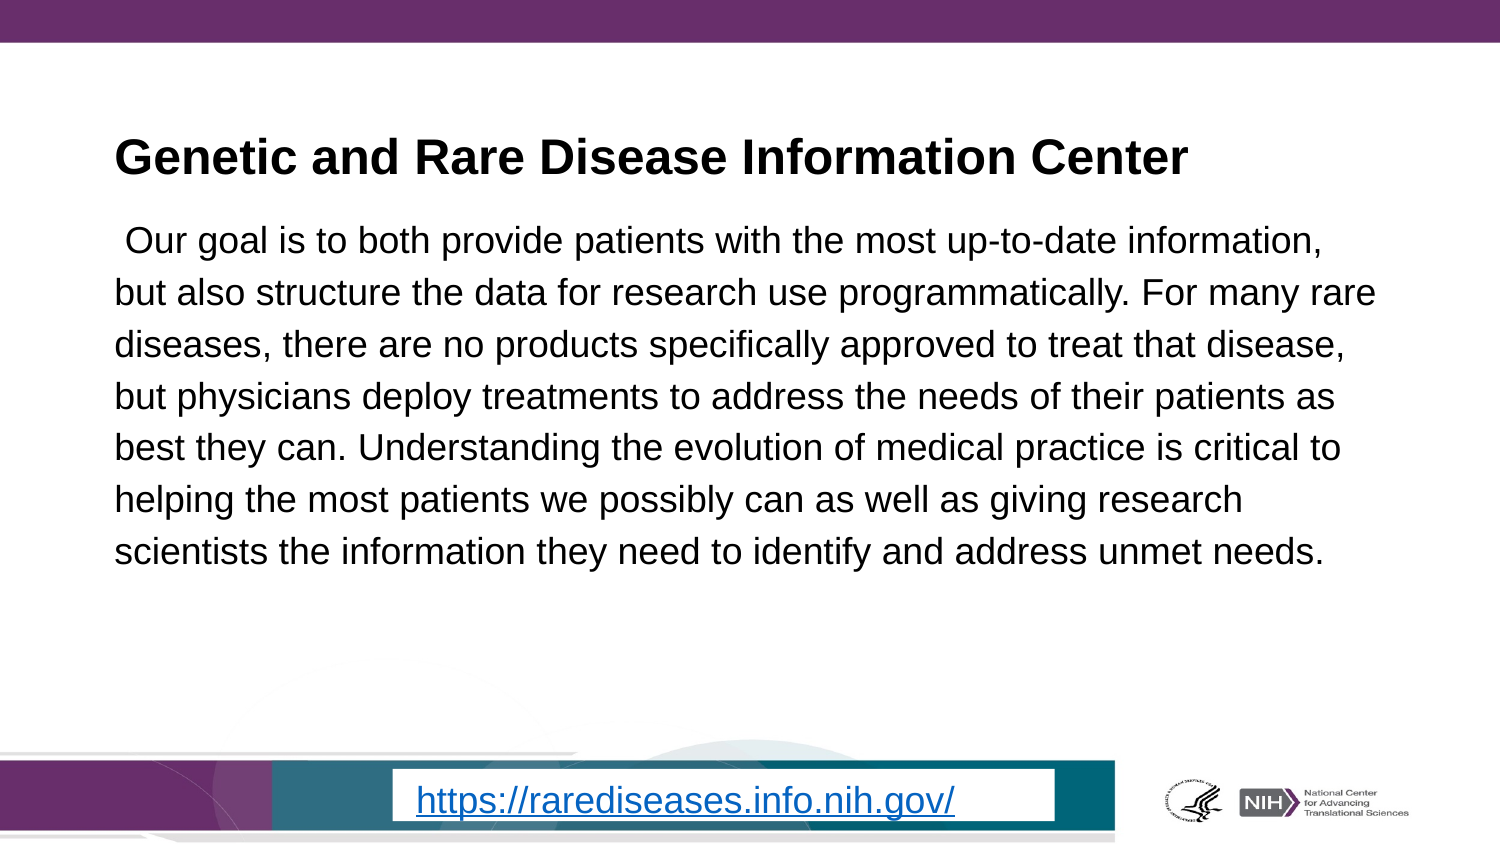

# Genetic and Rare Disease Information Center
 Our goal is to both provide patients with the most up-to-date information, but also structure the data for research use programmatically. For many rare diseases, there are no products specifically approved to treat that disease, but physicians deploy treatments to address the needs of their patients as best they can. Understanding the evolution of medical practice is critical to helping the most patients we possibly can as well as giving research scientists the information they need to identify and address unmet needs.
 https://rarediseases.info.nih.gov/